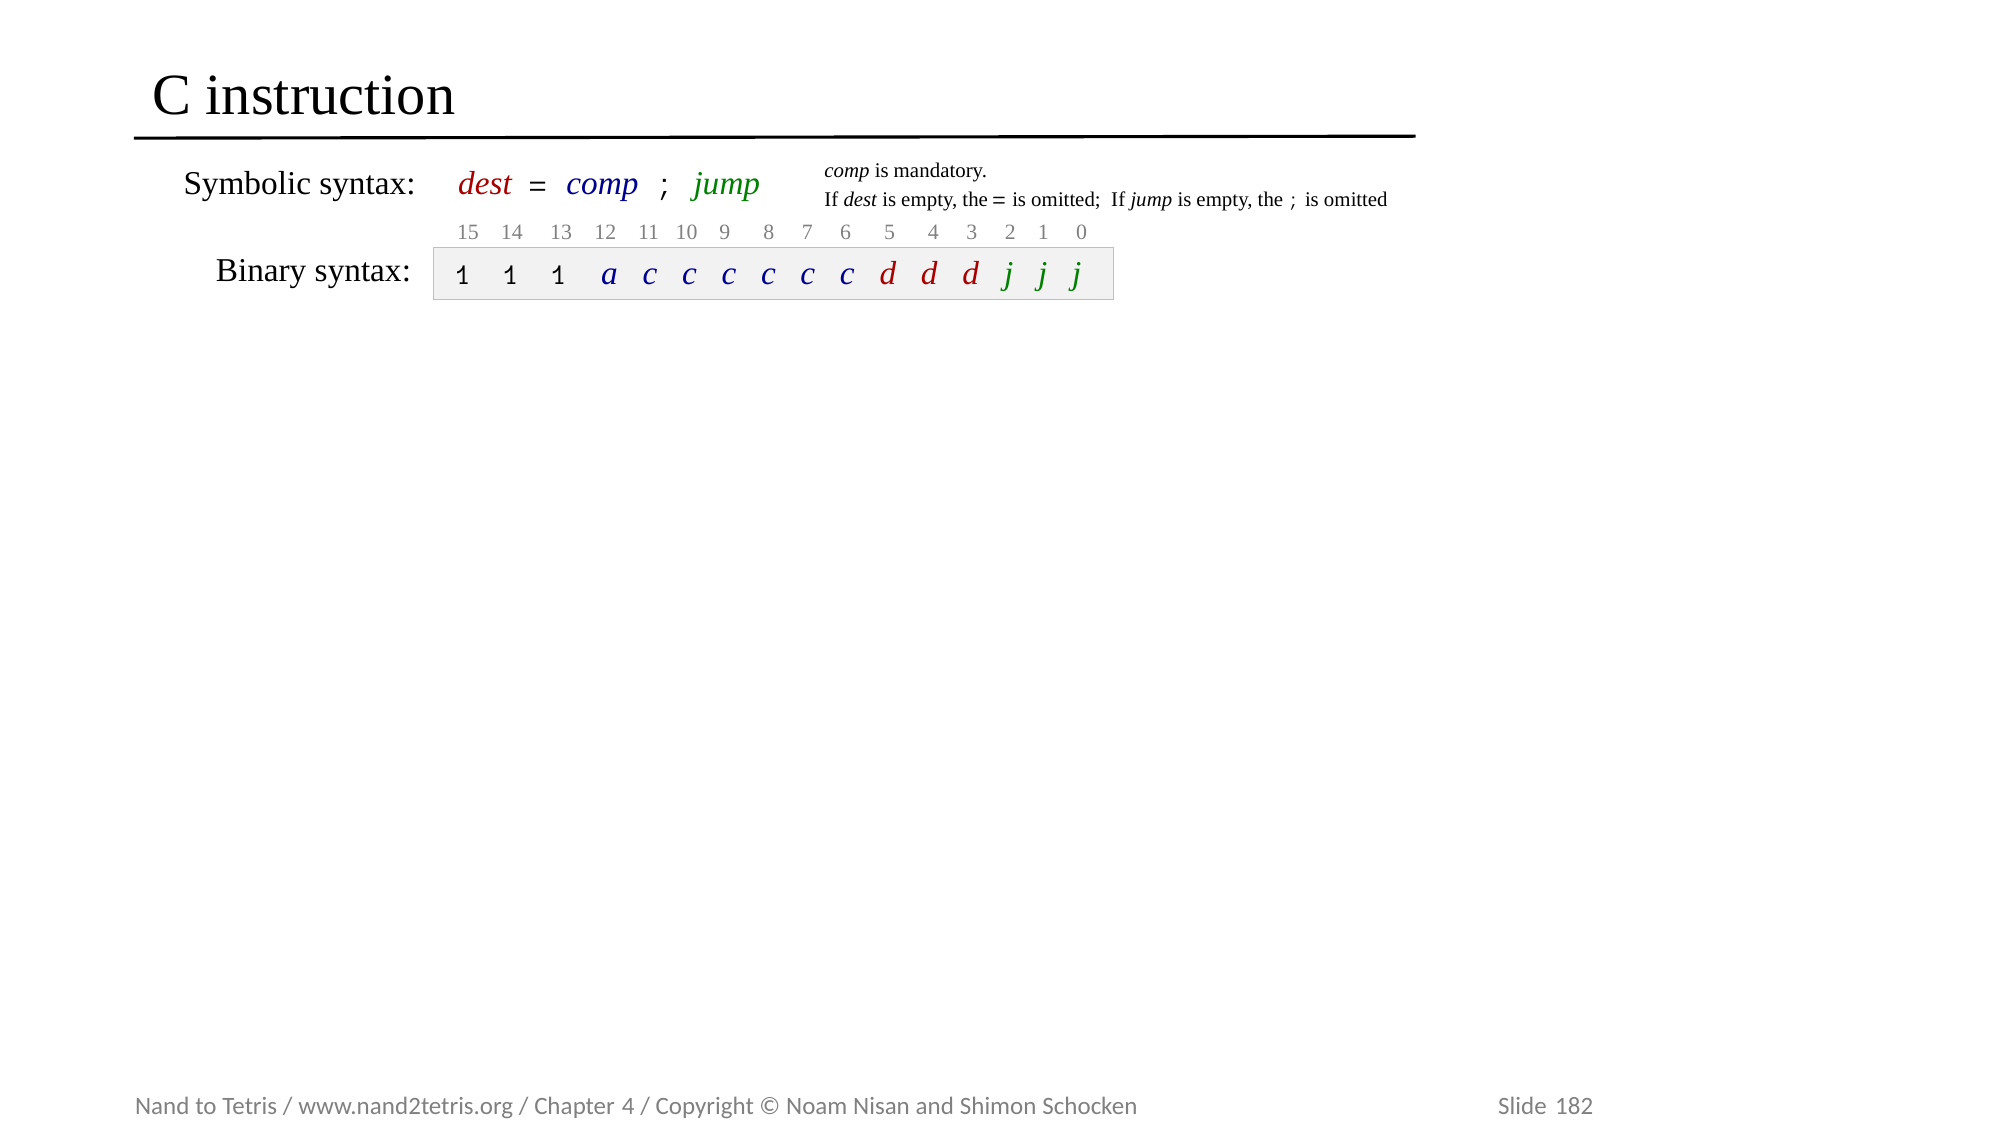

# C instruction
comp is mandatory.
If dest is empty, the = is omitted;  If jump is empty, the ; is omitted
Symbolic syntax:
dest = comp ; jump
15    14     13    12    11   10    9      8     7     6      5      4     3     2    1     0
Binary syntax:
1  1  1  a   c   c   c   c   c   c   d   d   d   j   j   j